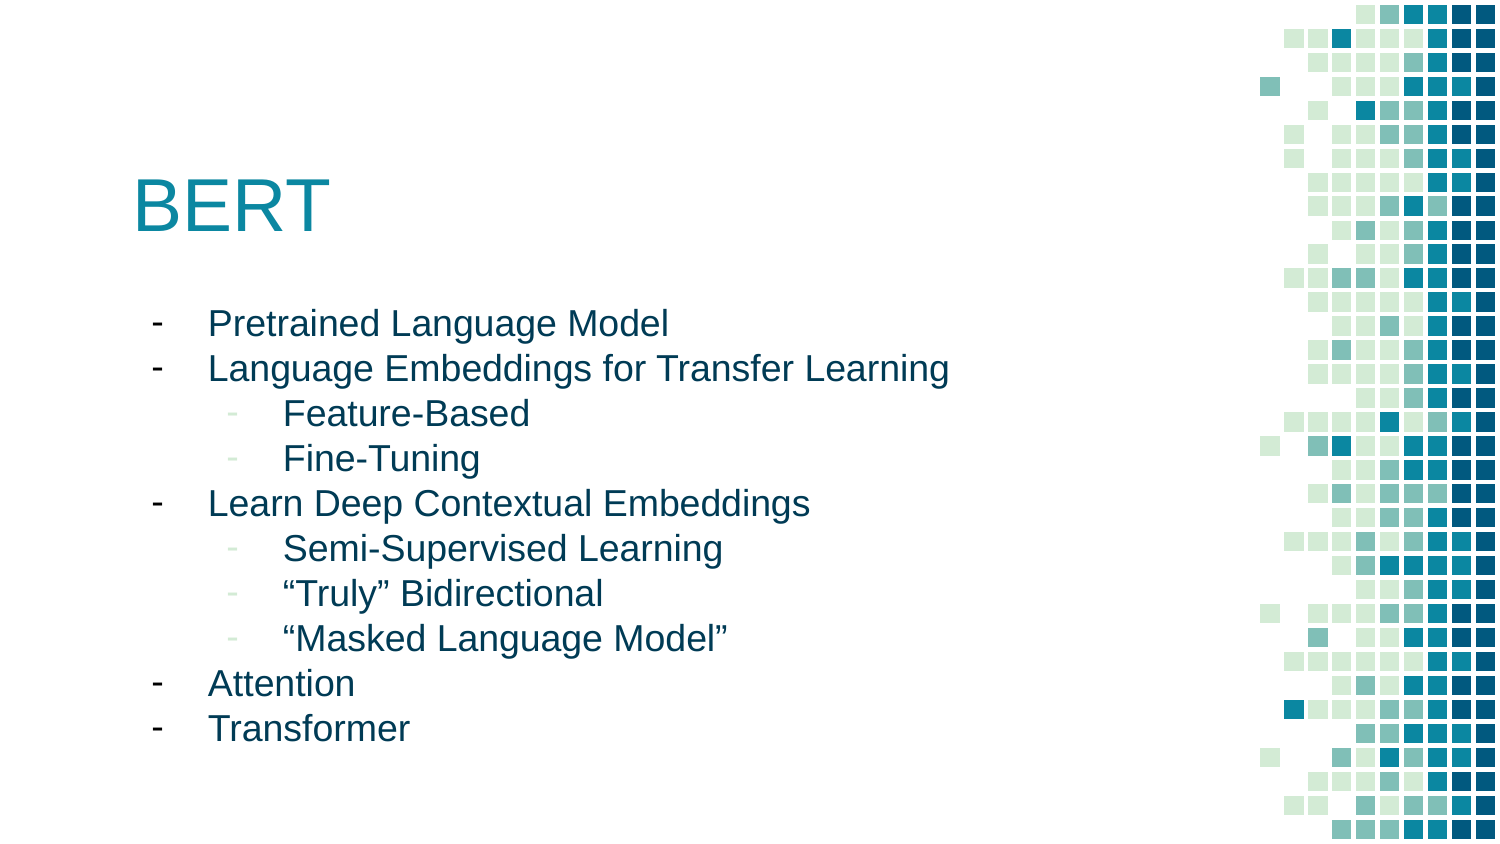

# BERT
Pretrained Language Model
Language Embeddings for Transfer Learning
Feature-Based
Fine-Tuning
Learn Deep Contextual Embeddings
Semi-Supervised Learning
“Truly” Bidirectional
“Masked Language Model”
Attention
Transformer